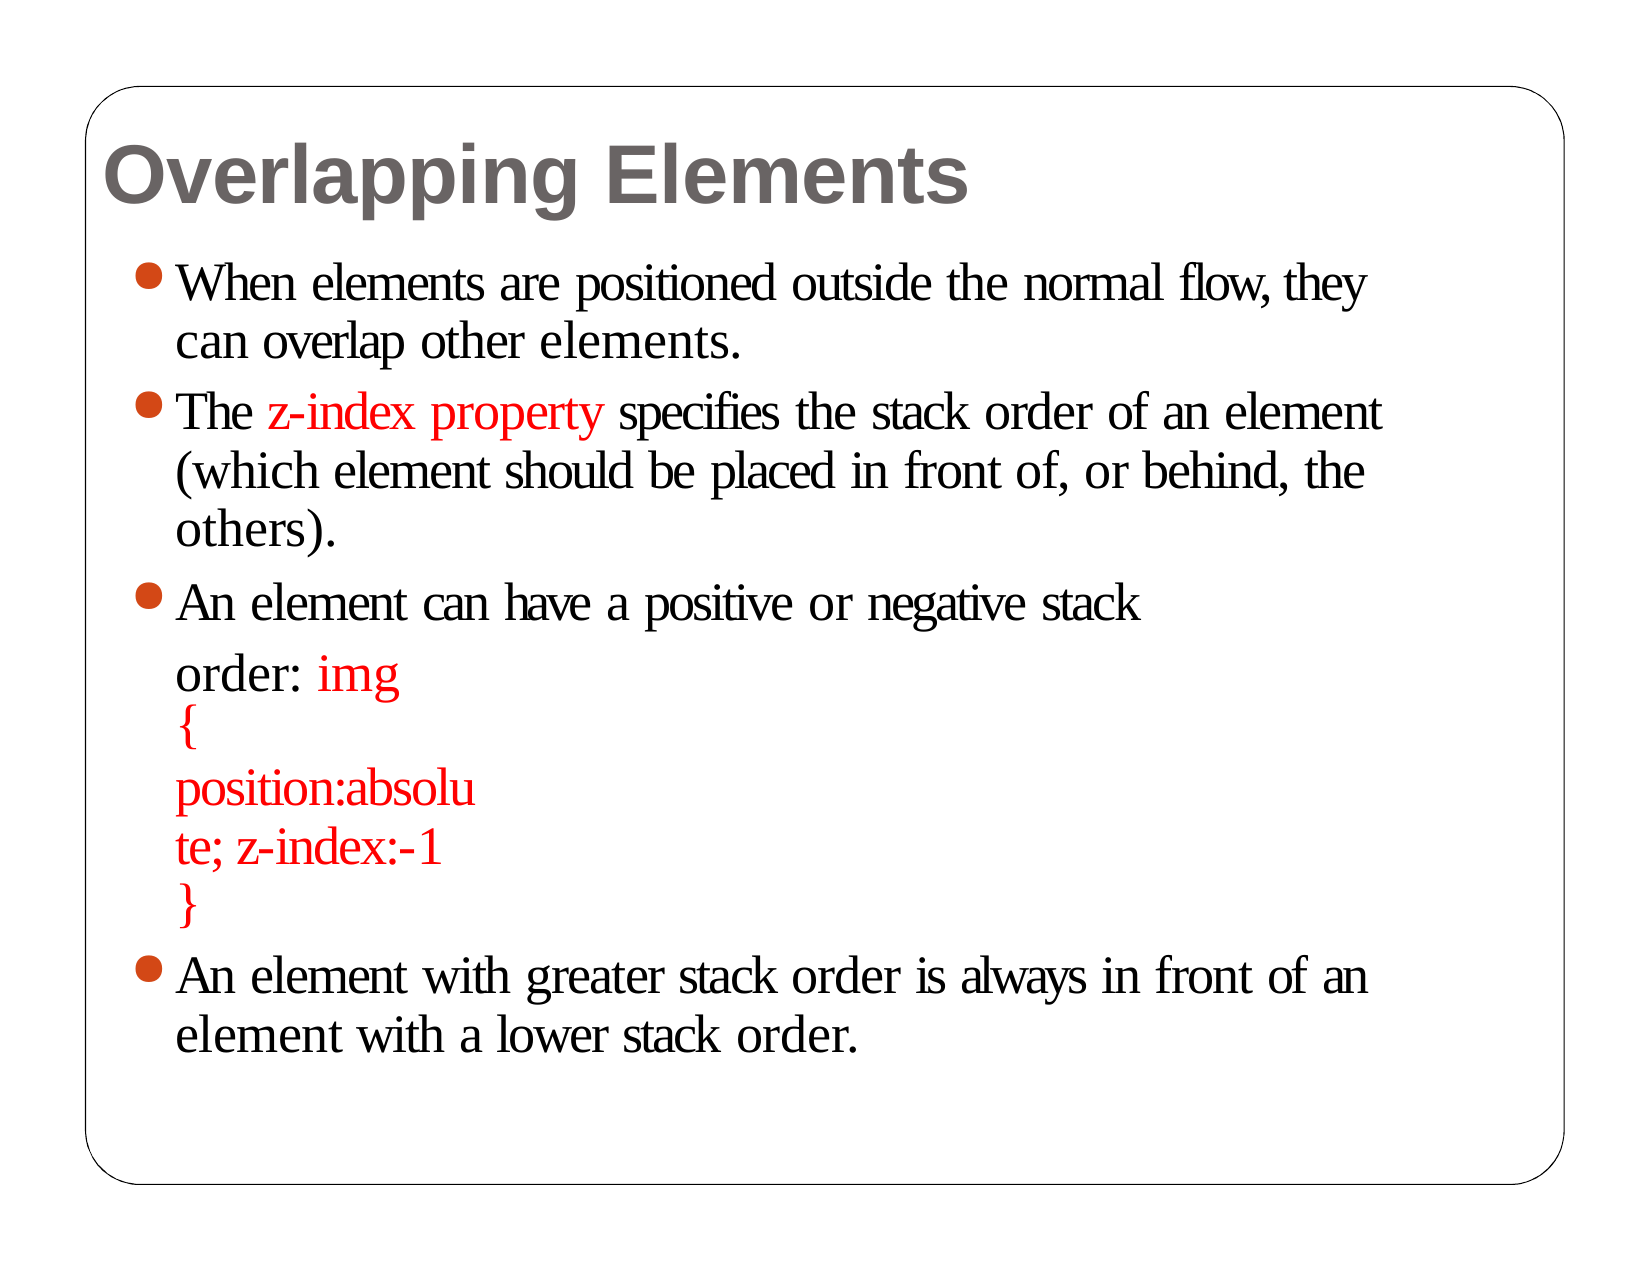

# Overlapping Elements
When elements are positioned outside the normal flow, they can overlap other elements.
The z-index property specifies the stack order of an element (which element should be placed in front of, or behind, the others).
An element can have a positive or negative stack order: img
{
position:absolute; z-index:-1
}
An element with greater stack order is always in front of an element with a lower stack order.

88